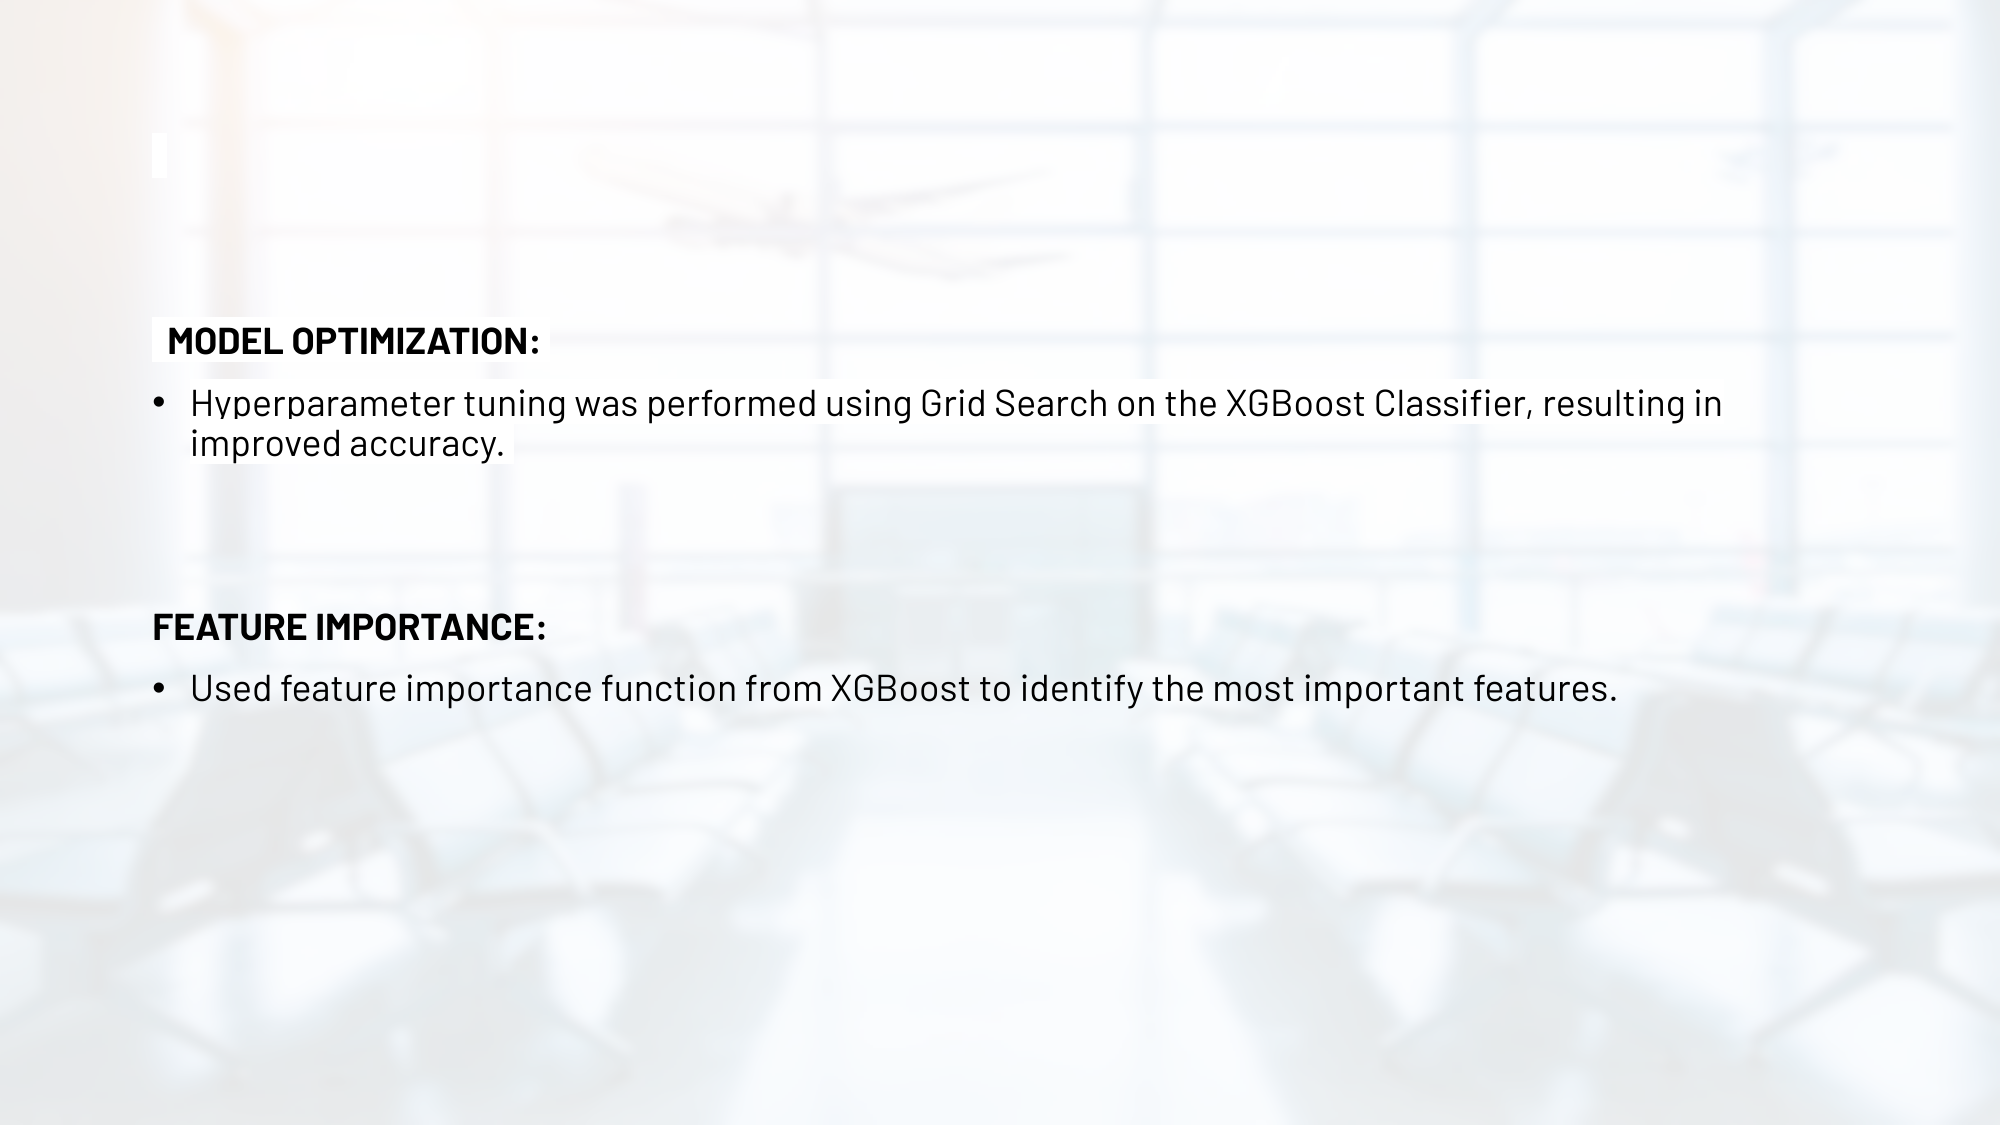

MODEL OPTIMIZATION:
Hyperparameter tuning was performed using Grid Search on the XGBoost Classifier, resulting in improved accuracy.

FEATURE IMPORTANCE:
Used feature importance function from XGBoost to identify the most important features.